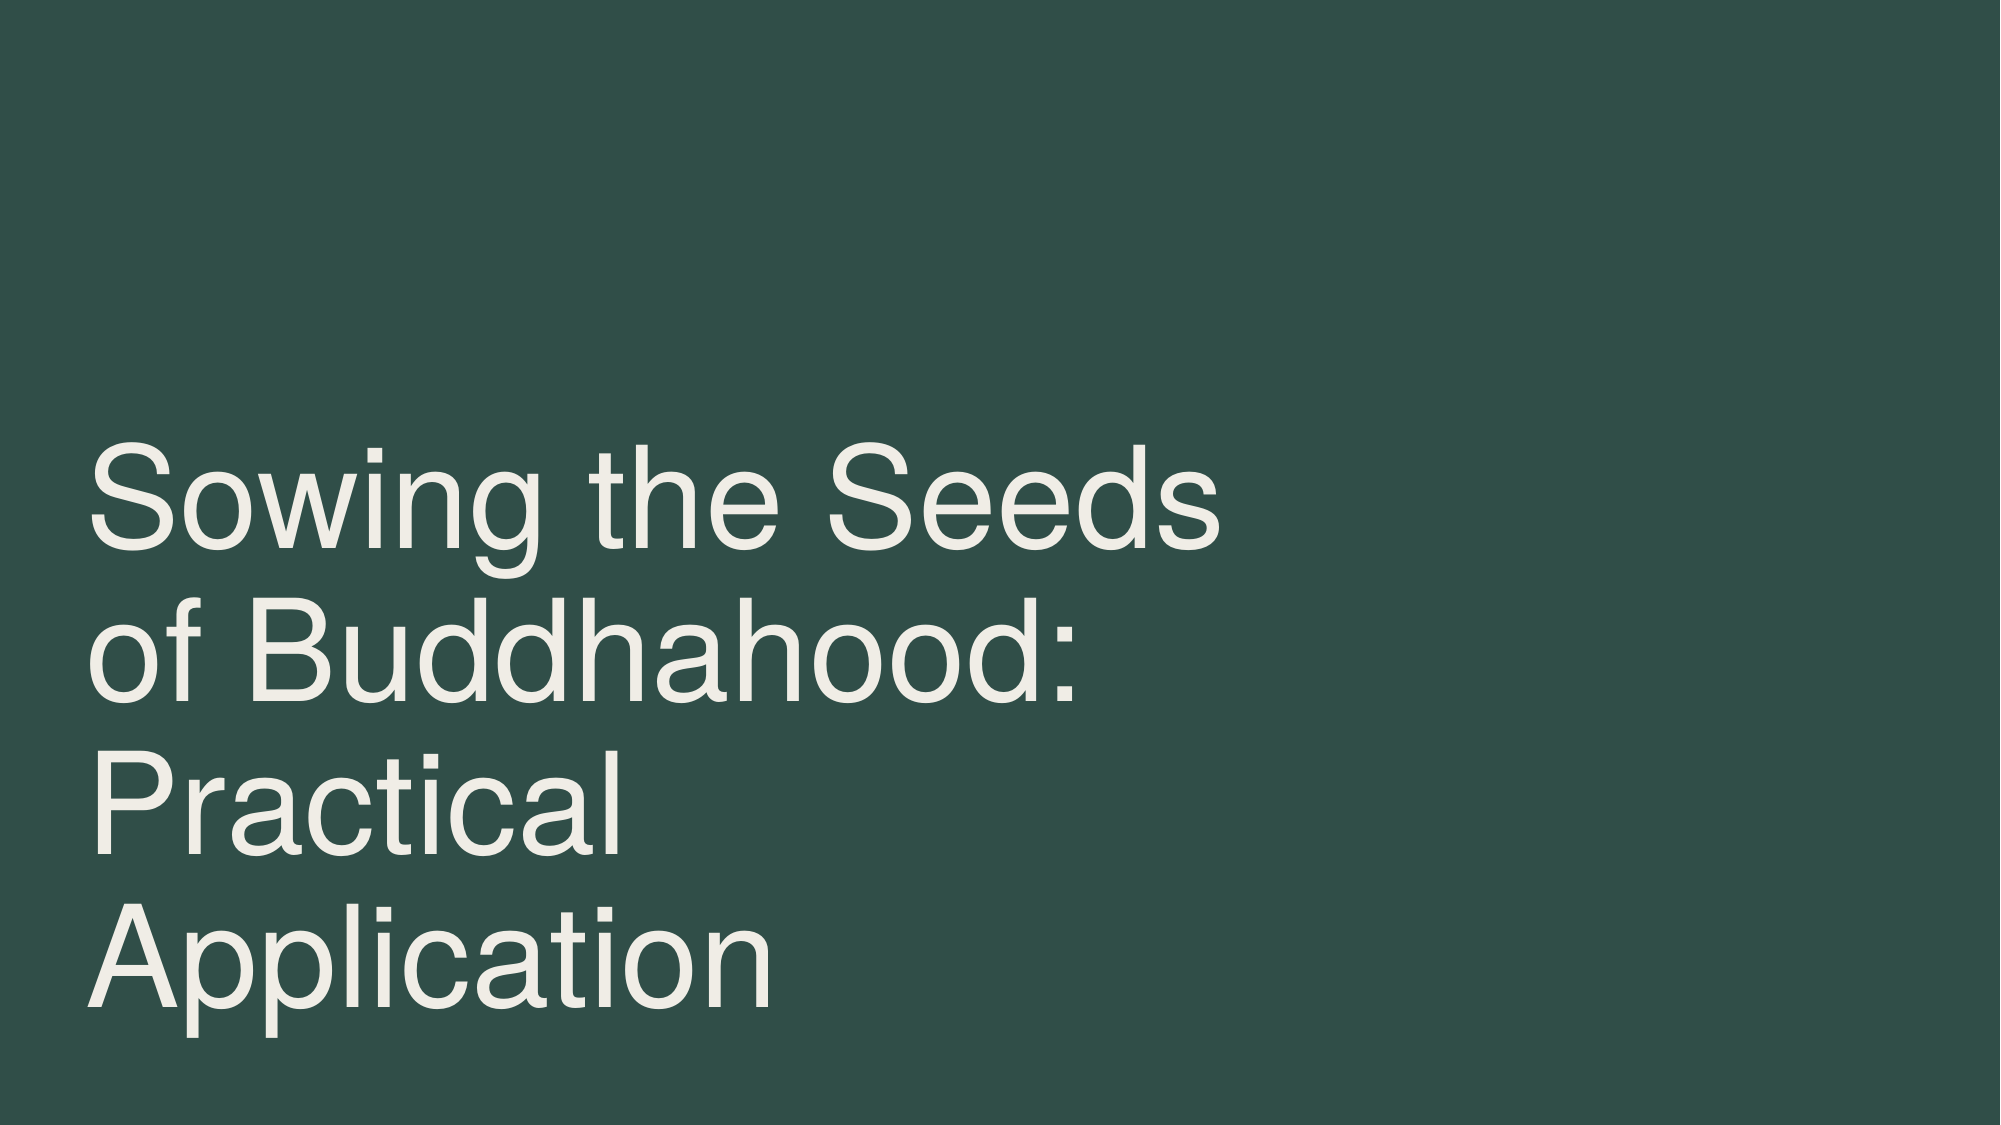

# Sowing the Seeds of Buddhahood: Practical Application